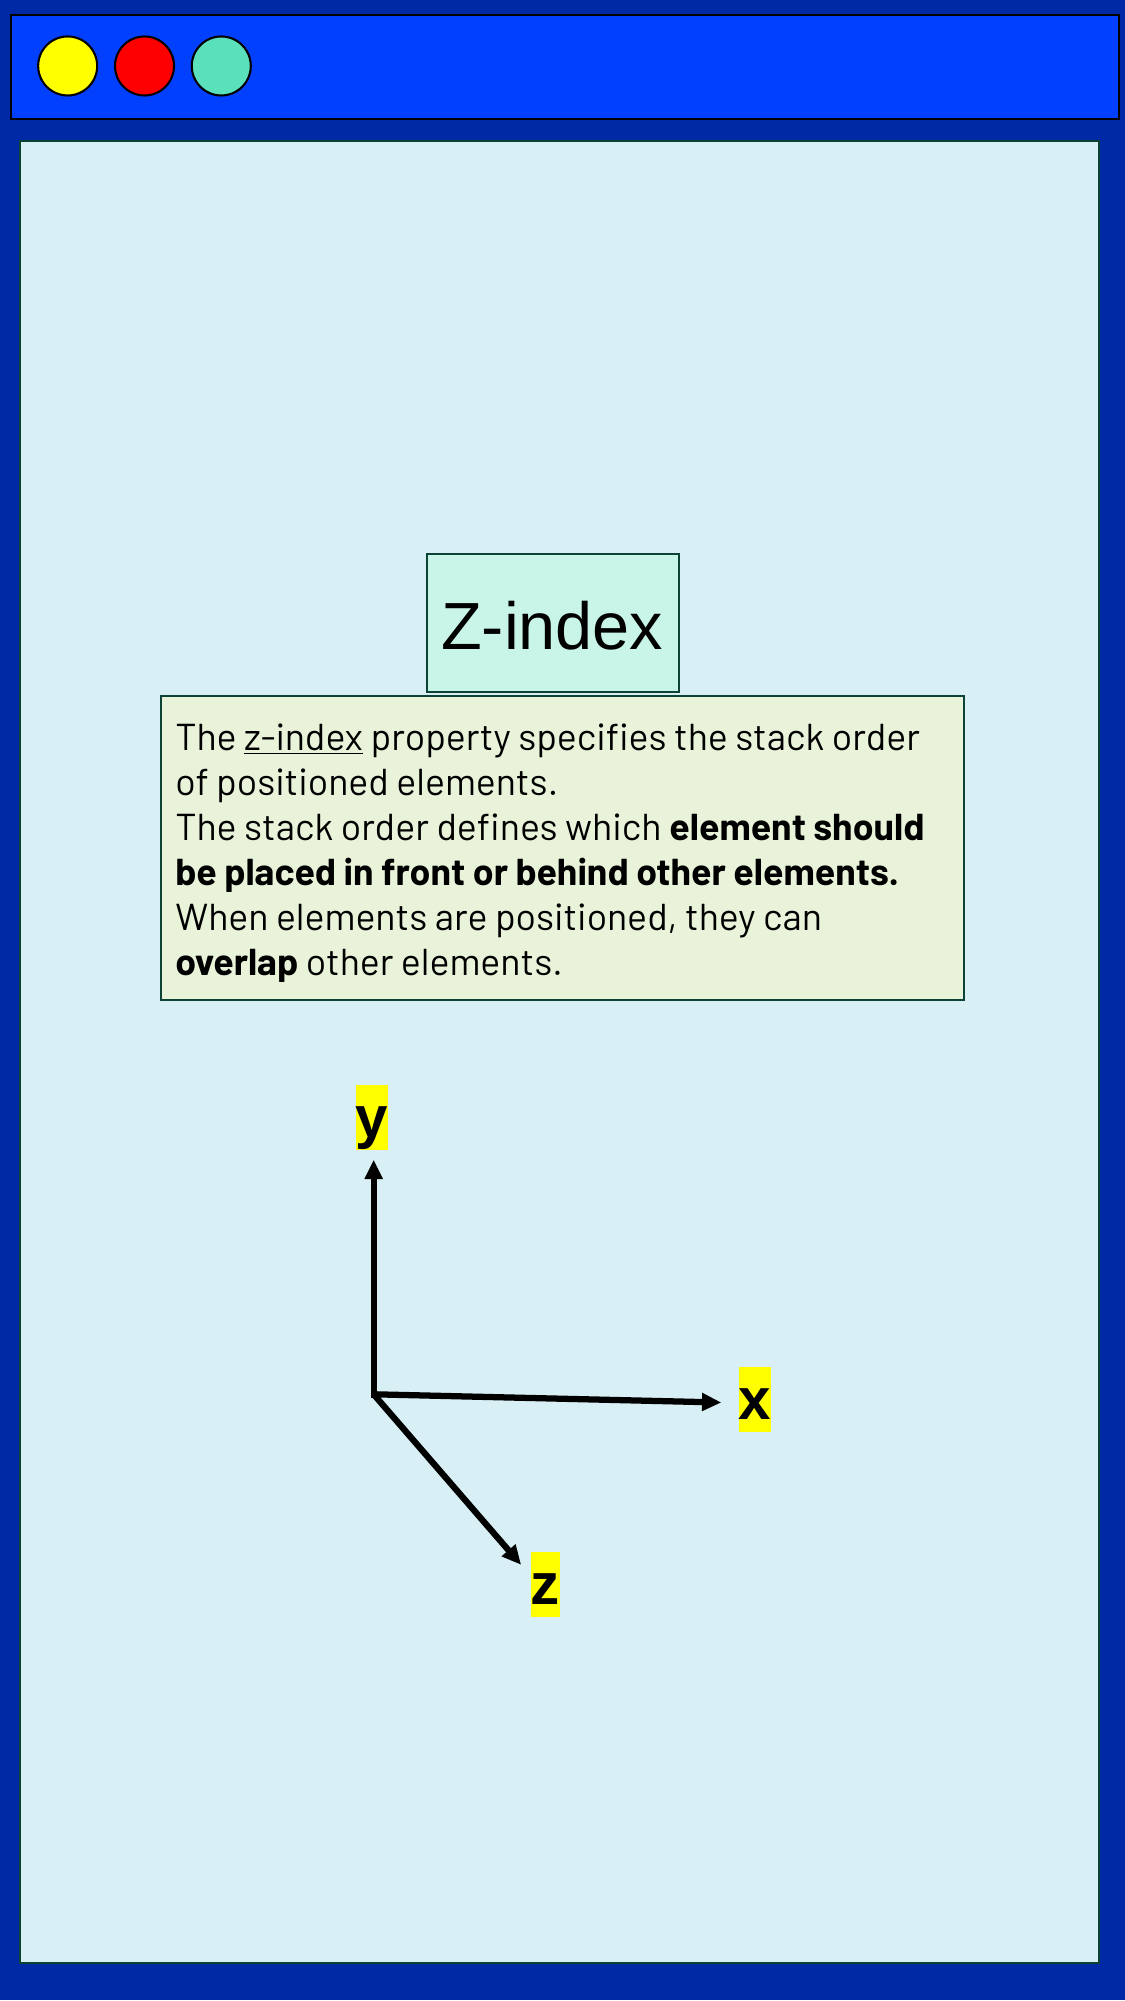

Z-index
The z-index property specifies the stack order of positioned elements.
The stack order defines which element should be placed in front or behind other elements.
When elements are positioned, they can overlap other elements.
y
x
z